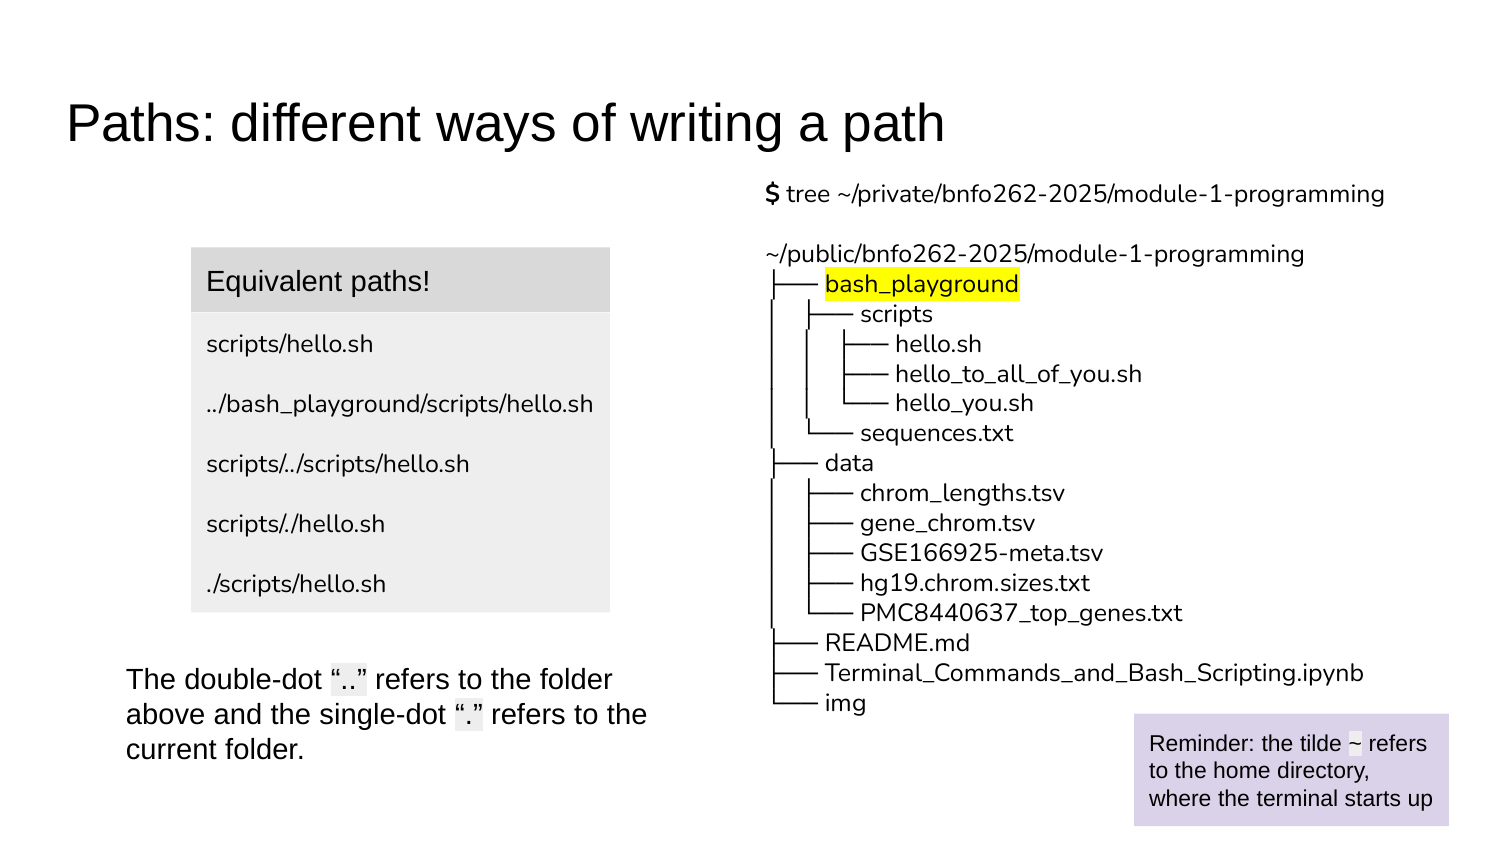

# Paths: different ways of writing a path
$ tree ~/private/bnfo262-2025/module-1-programming
~/public/bnfo262-2025/module-1-programming
├── bash_playground
│   ├── scripts
│   │   ├── hello.sh
│   │   ├── hello_to_all_of_you.sh
│   │   └── hello_you.sh
│   └── sequences.txt
├── data
│   ├── chrom_lengths.tsv
│   ├── gene_chrom.tsv
│   ├── GSE166925-meta.tsv
│   ├── hg19.chrom.sizes.txt
│   └── PMC8440637_top_genes.txt
├── README.md
├── Terminal_Commands_and_Bash_Scripting.ipynb
└── img
Equivalent paths!
scripts/hello.sh

../bash_playground/scripts/hello.sh

scripts/../scripts/hello.sh

scripts/./hello.sh

./scripts/hello.sh
The double-dot “..” refers to the folder above and the single-dot “.” refers to the current folder.
Reminder: the tilde ~ refers to the home directory, where the terminal starts up